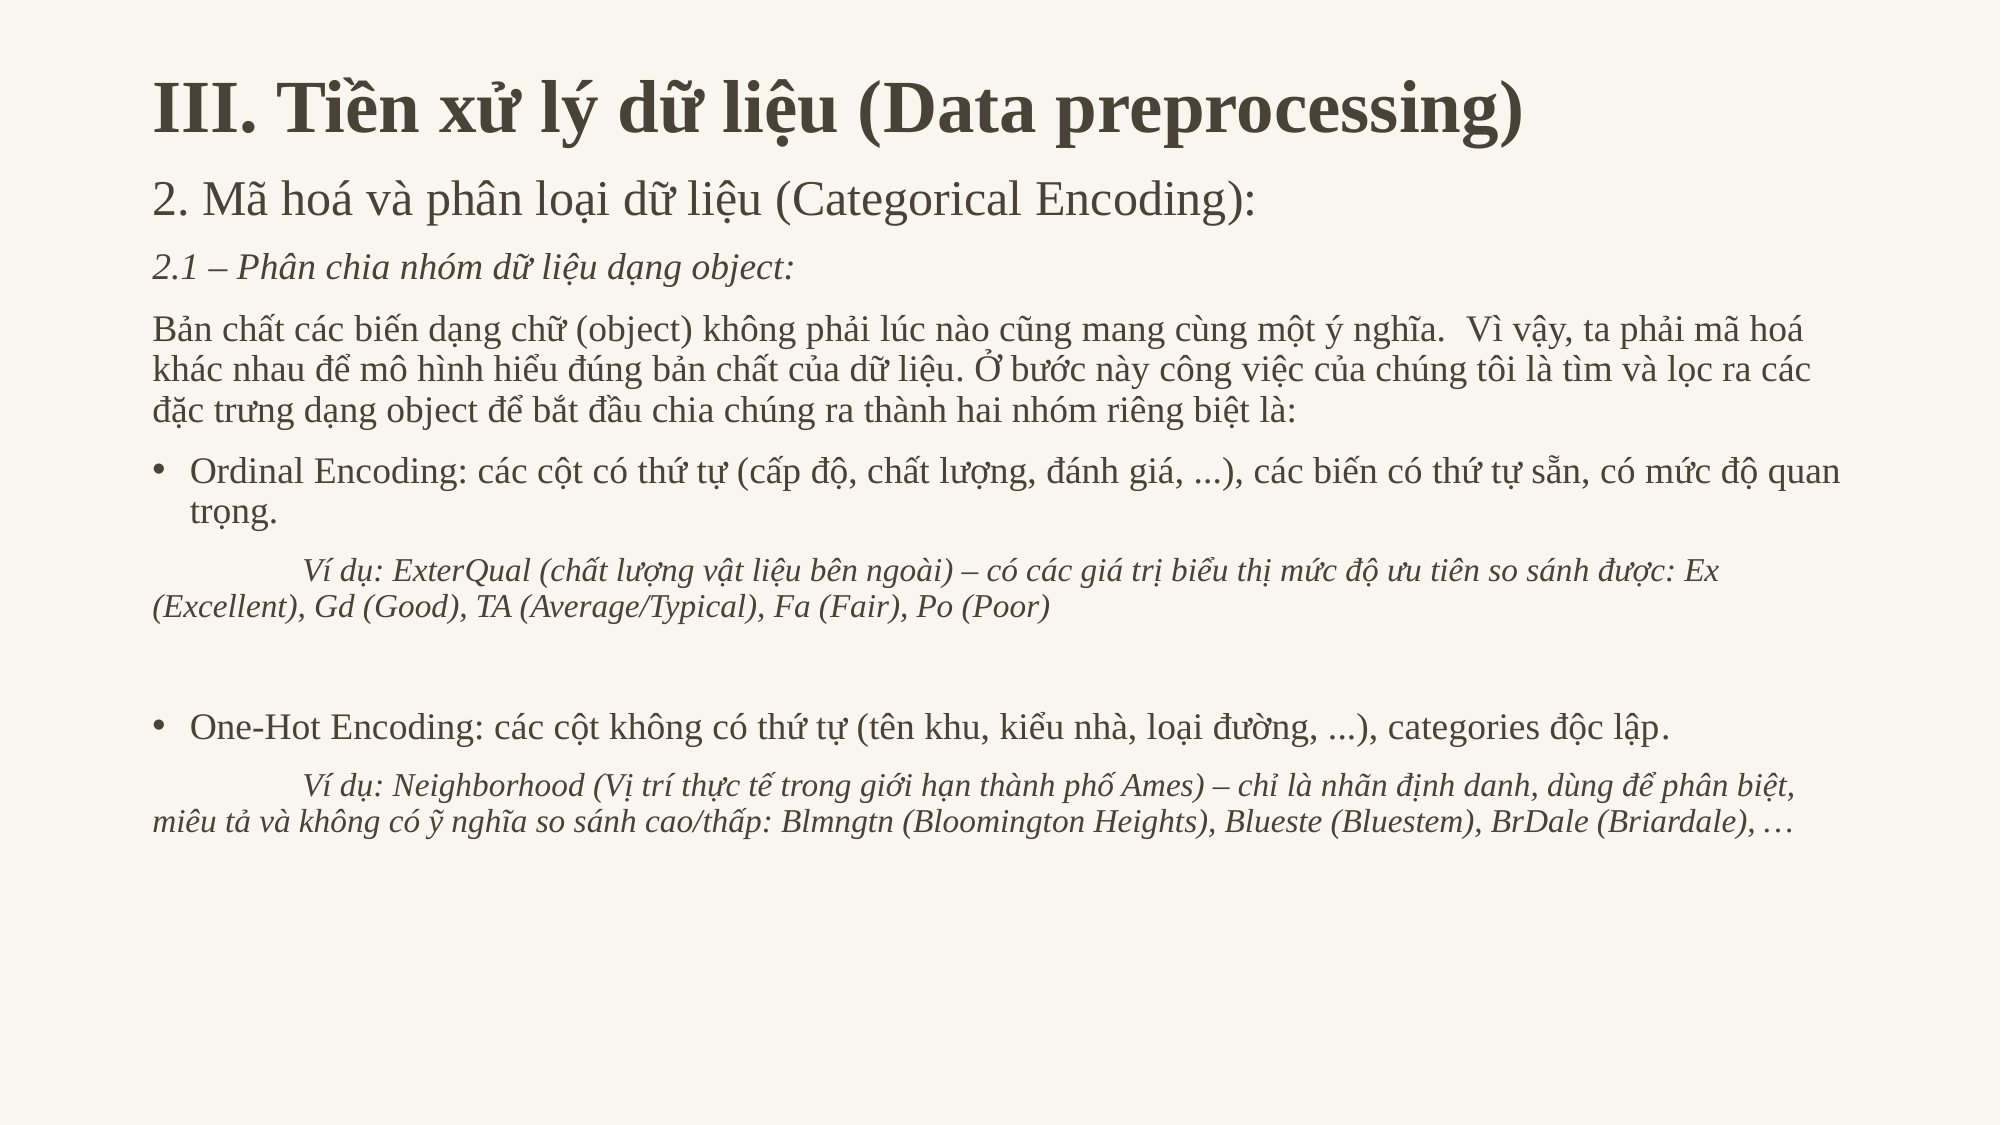

# III. Tiền xử lý dữ liệu (Data preprocessing)
2. Mã hoá và phân loại dữ liệu (Categorical Encoding):
2.1 – Phân chia nhóm dữ liệu dạng object:
Bản chất các biến dạng chữ (object) không phải lúc nào cũng mang cùng một ý nghĩa.  Vì vậy, ta phải mã hoá khác nhau để mô hình hiểu đúng bản chất của dữ liệu. Ở bước này công việc của chúng tôi là tìm và lọc ra các đặc trưng dạng object để bắt đầu chia chúng ra thành hai nhóm riêng biệt là:
Ordinal Encoding: các cột có thứ tự (cấp độ, chất lượng, đánh giá, ...), các biến có thứ tự sẵn, có mức độ quan trọng.
	Ví dụ: ExterQual (chất lượng vật liệu bên ngoài) – có các giá trị biểu thị mức độ ưu tiên so sánh được: Ex (Excellent), Gd (Good), TA (Average/Typical), Fa (Fair), Po (Poor)

One-Hot Encoding: các cột không có thứ tự (tên khu, kiểu nhà, loại đường, ...), categories độc lập.
	Ví dụ: Neighborhood (Vị trí thực tế trong giới hạn thành phố Ames) – chỉ là nhãn định danh, dùng để phân biệt, miêu tả và không có ỹ nghĩa so sánh cao/thấp: Blmngtn	(Bloomington Heights), Blueste (Bluestem), BrDale (Briardale), …